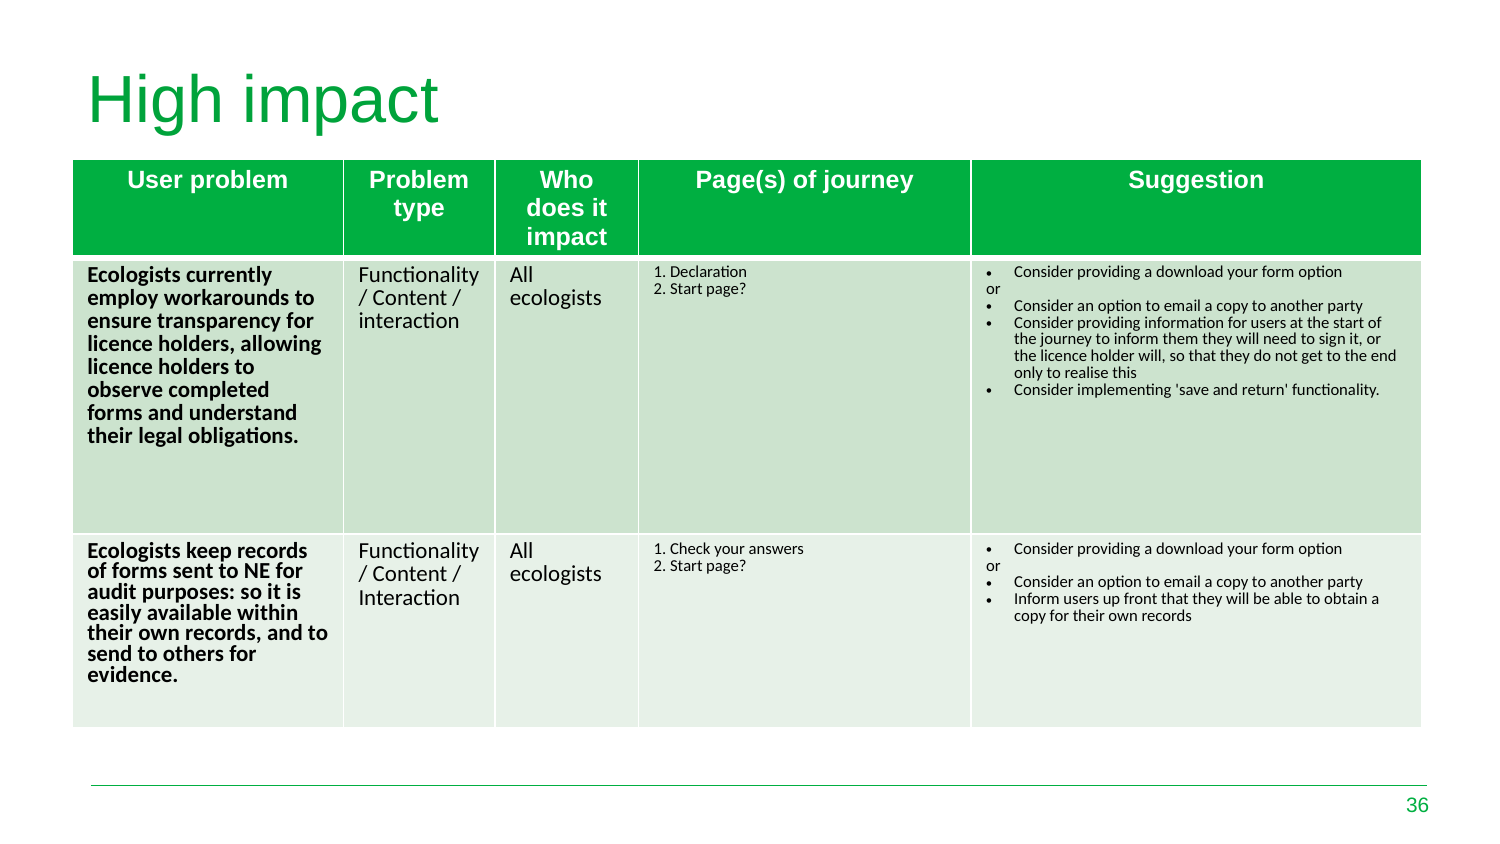

# High impact
| User problem | Problem type | Who does it impact | Page(s) of journey | Suggestion |
| --- | --- | --- | --- | --- |
| Ecologists currently employ workarounds to ensure transparency for licence holders, allowing licence holders to observe completed forms and understand their legal obligations. | Functionality / Content / interaction | All ecologists | 1. Declaration 2. Start page? | Consider providing a download your form option or Consider an option to email a copy to another party Consider providing information for users at the start of the journey to inform them they will need to sign it, or the licence holder will, so that they do not get to the end only to realise this Consider implementing 'save and return' functionality. |
| Ecologists keep records of forms sent to NE for audit purposes: so it is easily available within their own records, and to send to others for evidence. | Functionality / Content / Interaction | All ecologists | 1. Check your answers 2. Start page? | Consider providing a download your form option or Consider an option to email a copy to another party Inform users up front that they will be able to obtain a copy for their own records |
36